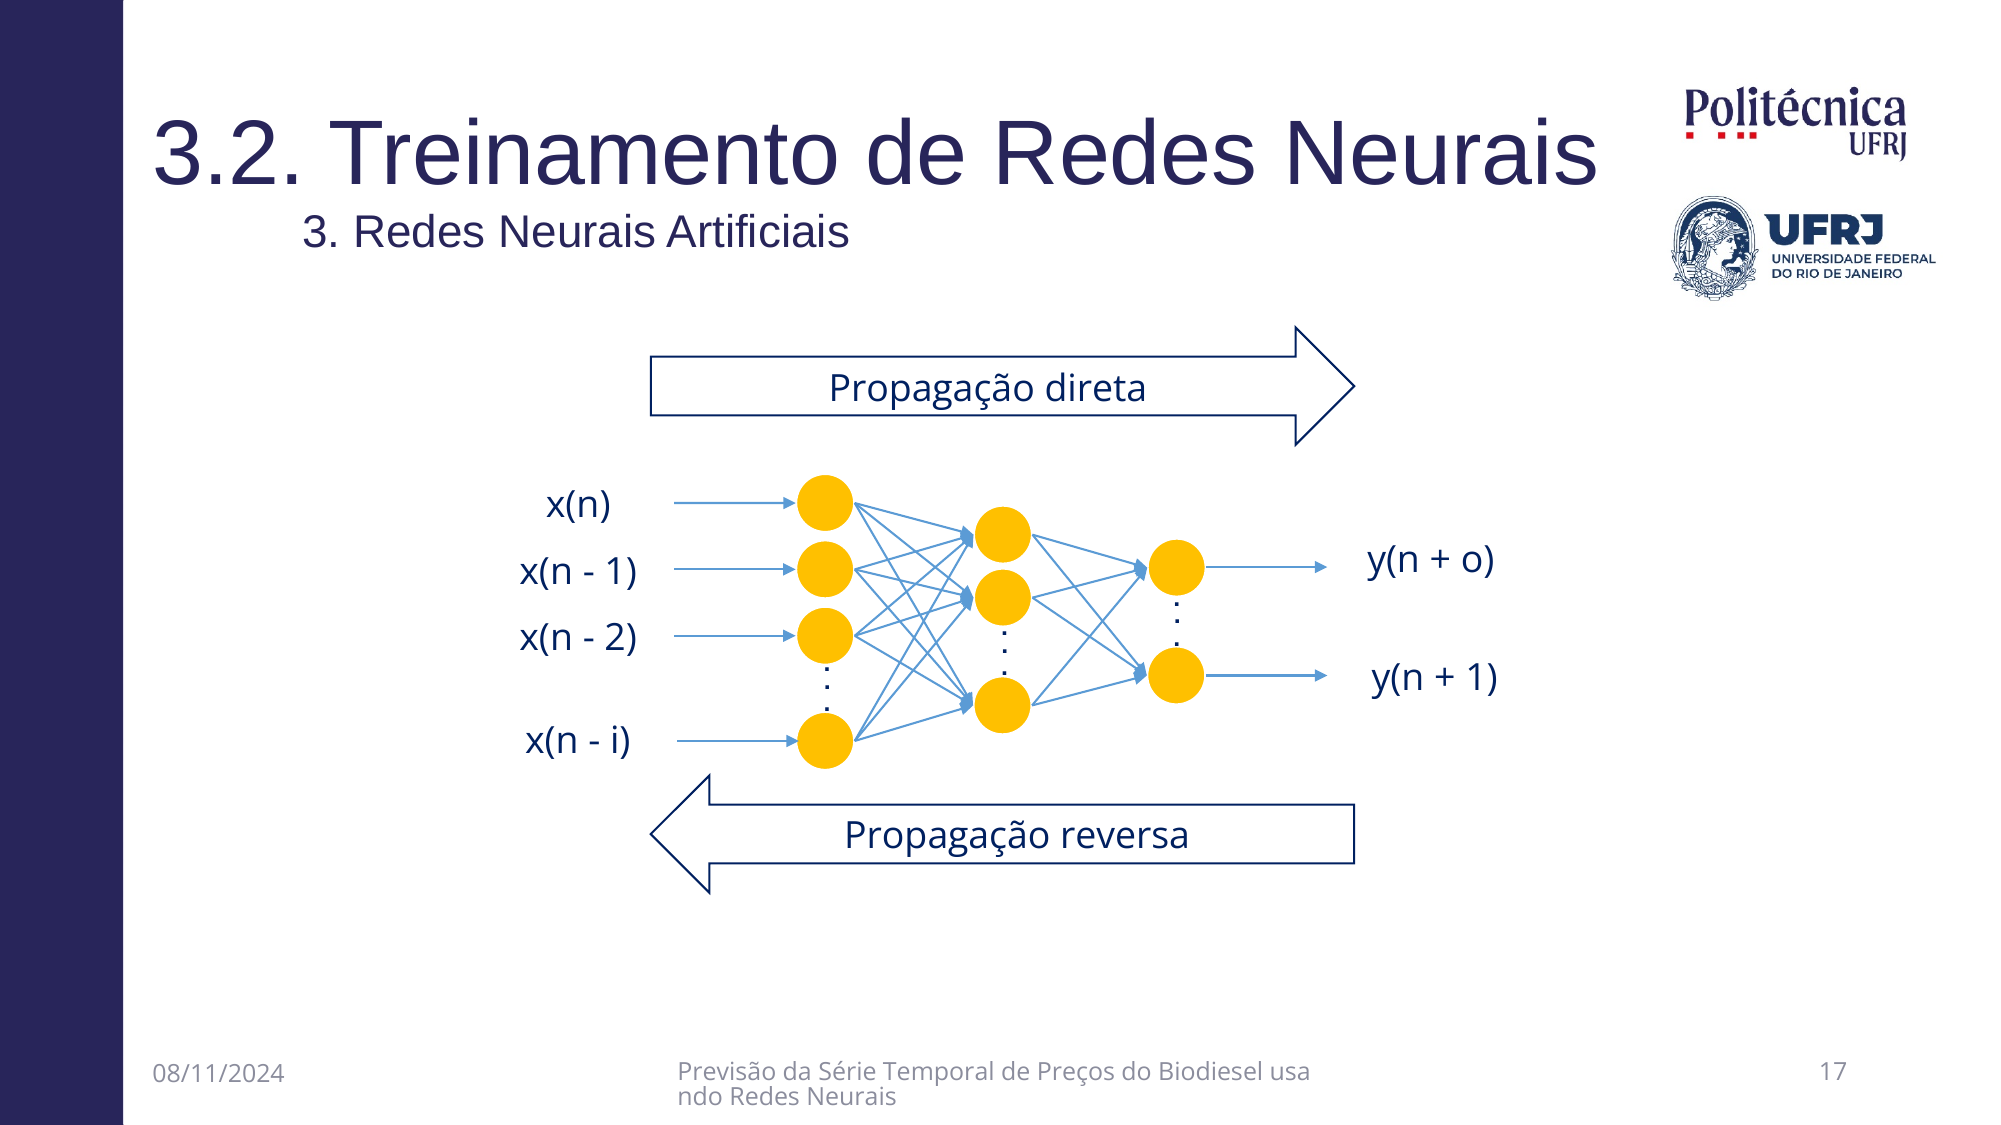

# 3.2. Treinamento de Redes Neurais 3. Redes Neurais Artificiais
Propagação direta
x(n)

y(n + o)

x(n - 1)

.
.
.
.
.
.

x(n - 2)
.
.
.

y(n + 1)

x(n - i)

Propagação reversa
08/11/2024
Previsão da Série Temporal de Preços do Biodiesel usando Redes Neurais
17